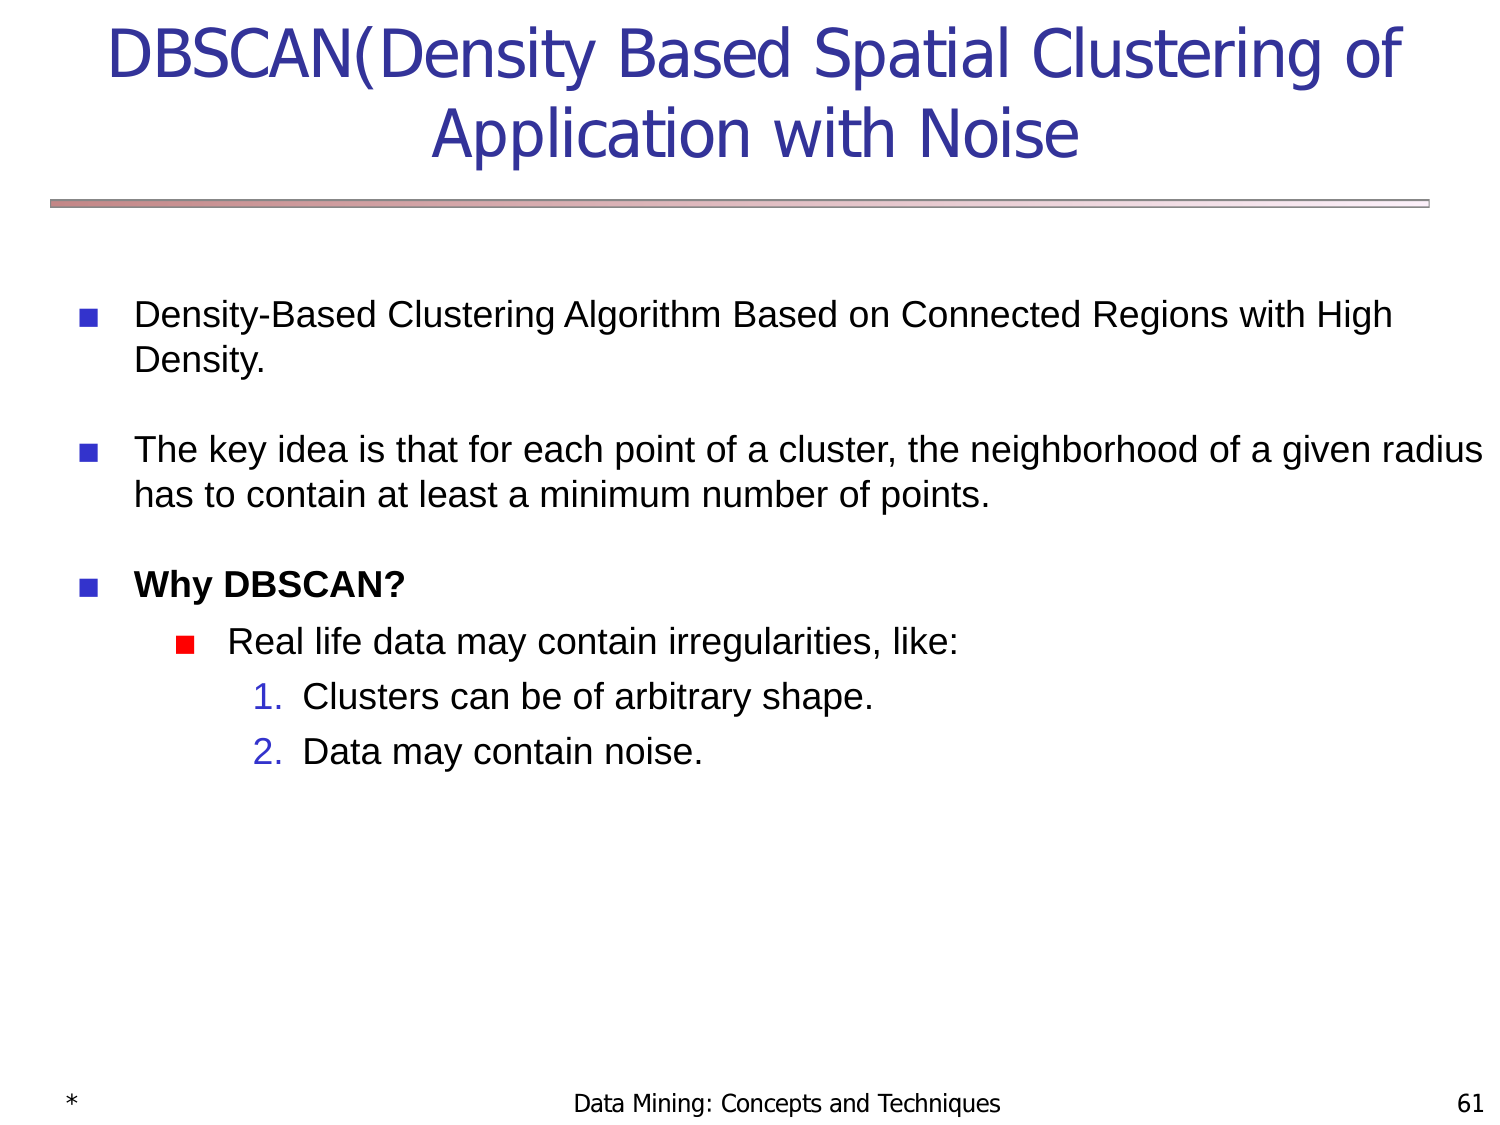

# DBSCAN(Density Based Spatial Clustering of Application with Noise

Density-Based Clustering Algorithm Based on Connected Regions with High Density.

The key idea is that for each point of a cluster, the neighborhood of a given radius has to contain at least a minimum number of points.

Why DBSCAN?
Real life data may contain irregularities, like:
Clusters can be of arbitrary shape.
Data may contain noise.

*
Data Mining: Concepts and Techniques
61